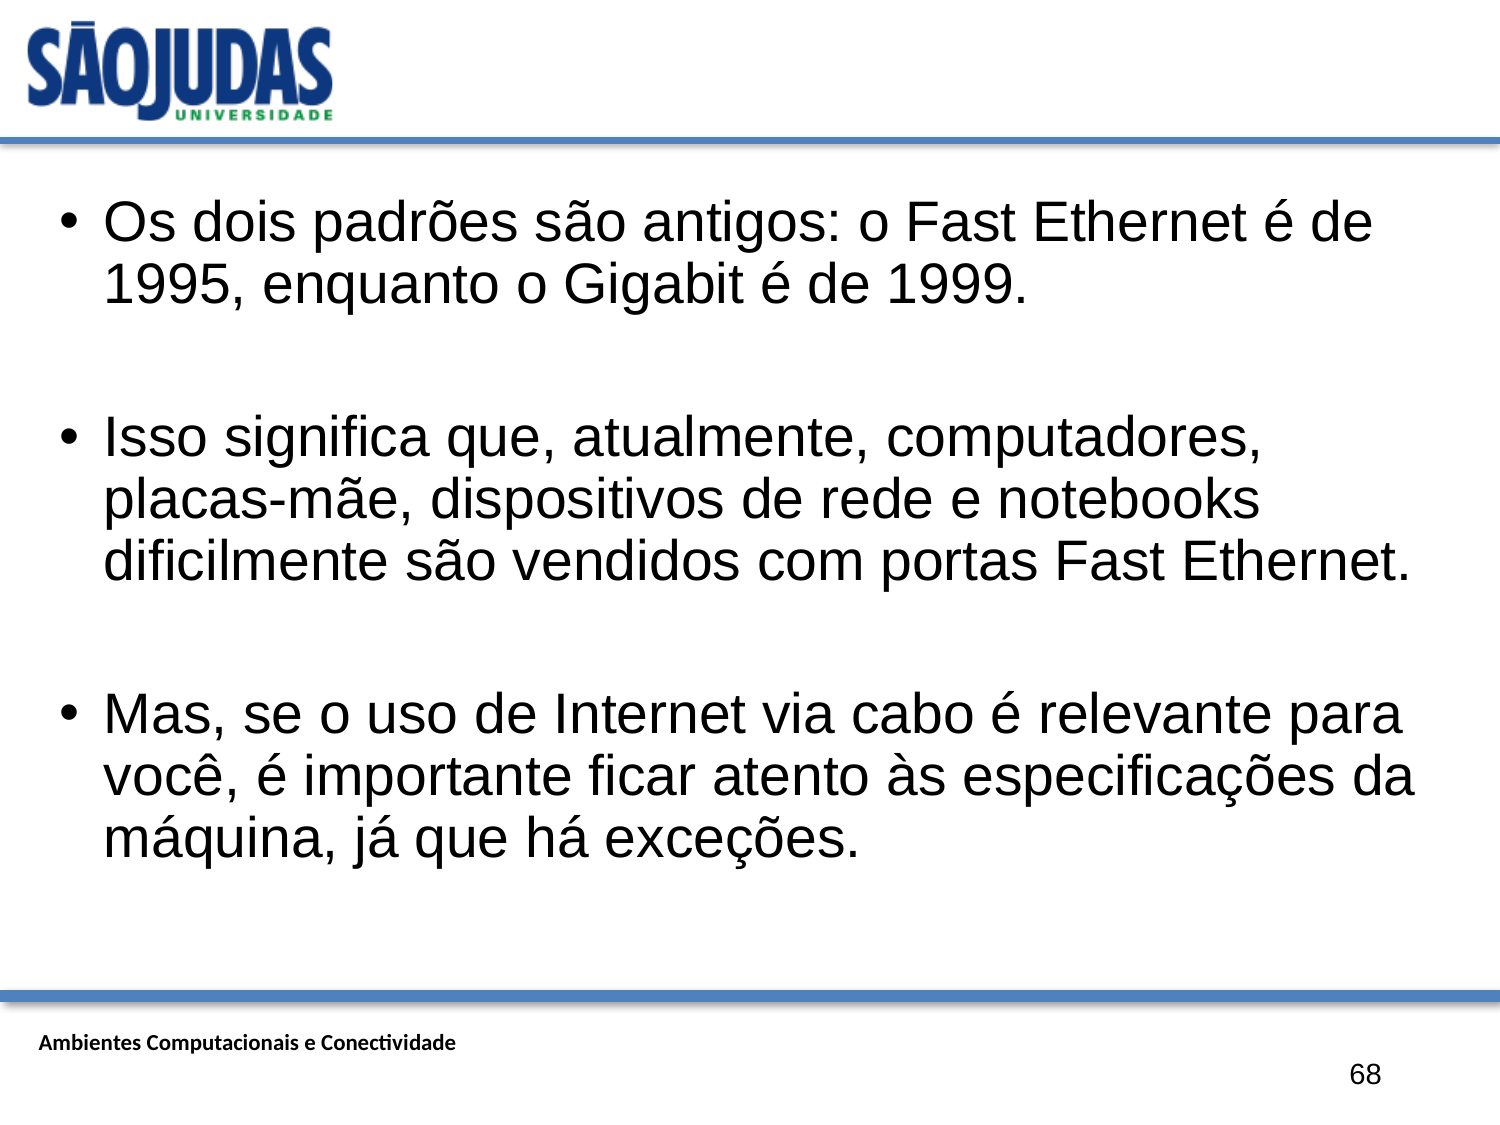

Os dois padrões são antigos: o Fast Ethernet é de 1995, enquanto o Gigabit é de 1999.

Isso significa que, atualmente, computadores, placas-mãe, dispositivos de rede e notebooks dificilmente são vendidos com portas Fast Ethernet.

Mas, se o uso de Internet via cabo é relevante para você, é importante ficar atento às especificações da máquina, já que há exceções.
68